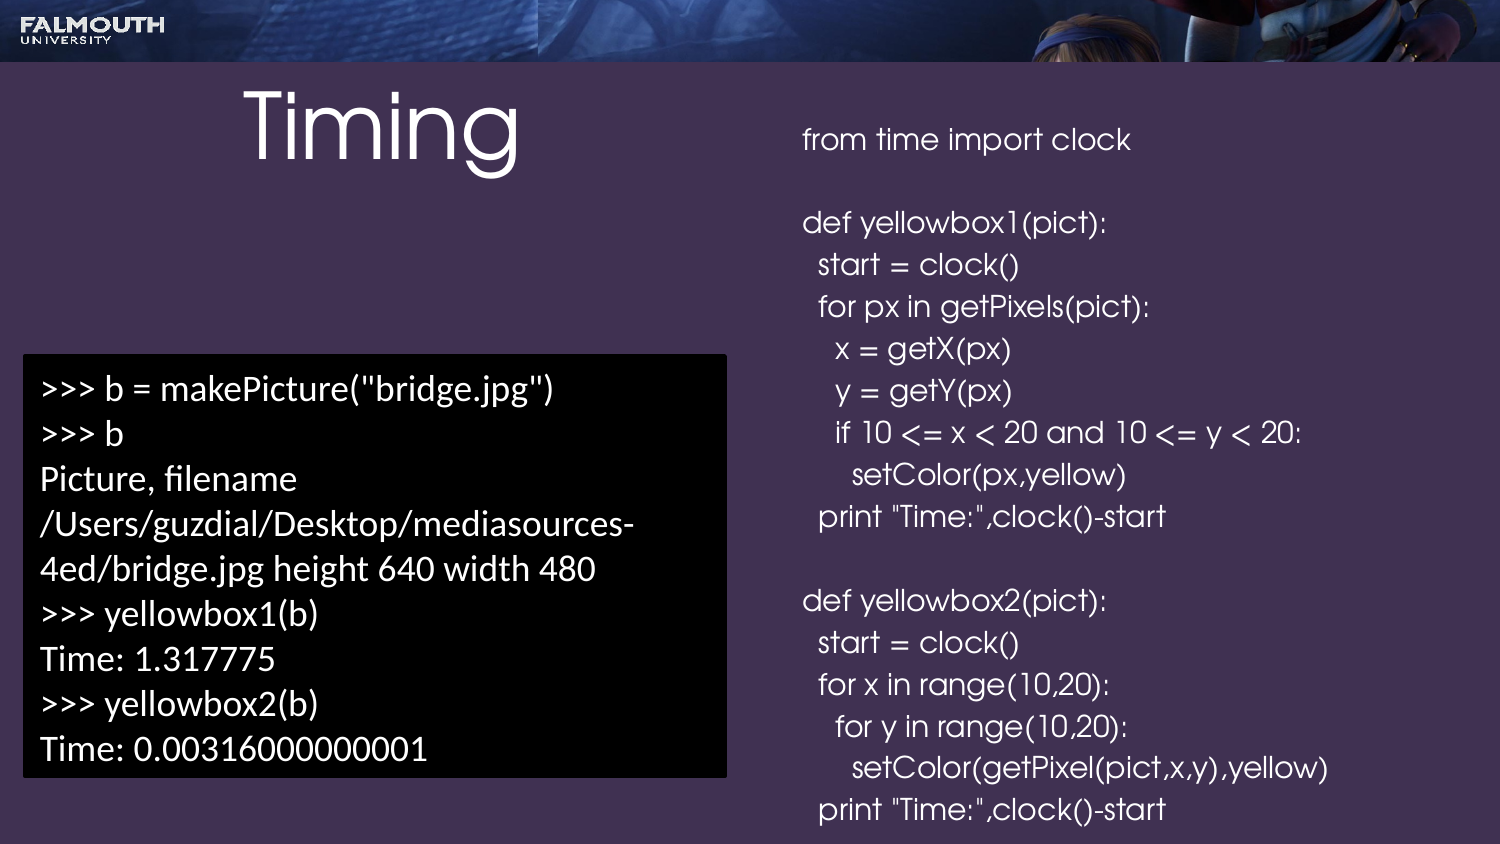

# Timing
from time import clock

def yellowbox1(pict):
  start = clock()
  for px in getPixels(pict):
    x = getX(px)
    y = getY(px)
    if 10 <= x < 20 and 10 <= y < 20:
      setColor(px,yellow)
  print "Time:",clock()-start

def yellowbox2(pict):
  start = clock()
  for x in range(10,20):
    for y in range(10,20):
      setColor(getPixel(pict,x,y),yellow)
  print "Time:",clock()-start
>>> b = makePicture("bridge.jpg")
>>> b
Picture, filename /Users/guzdial/Desktop/mediasources-4ed/bridge.jpg height 640 width 480
>>> yellowbox1(b)
Time: 1.317775
>>> yellowbox2(b)
Time: 0.00316000000001